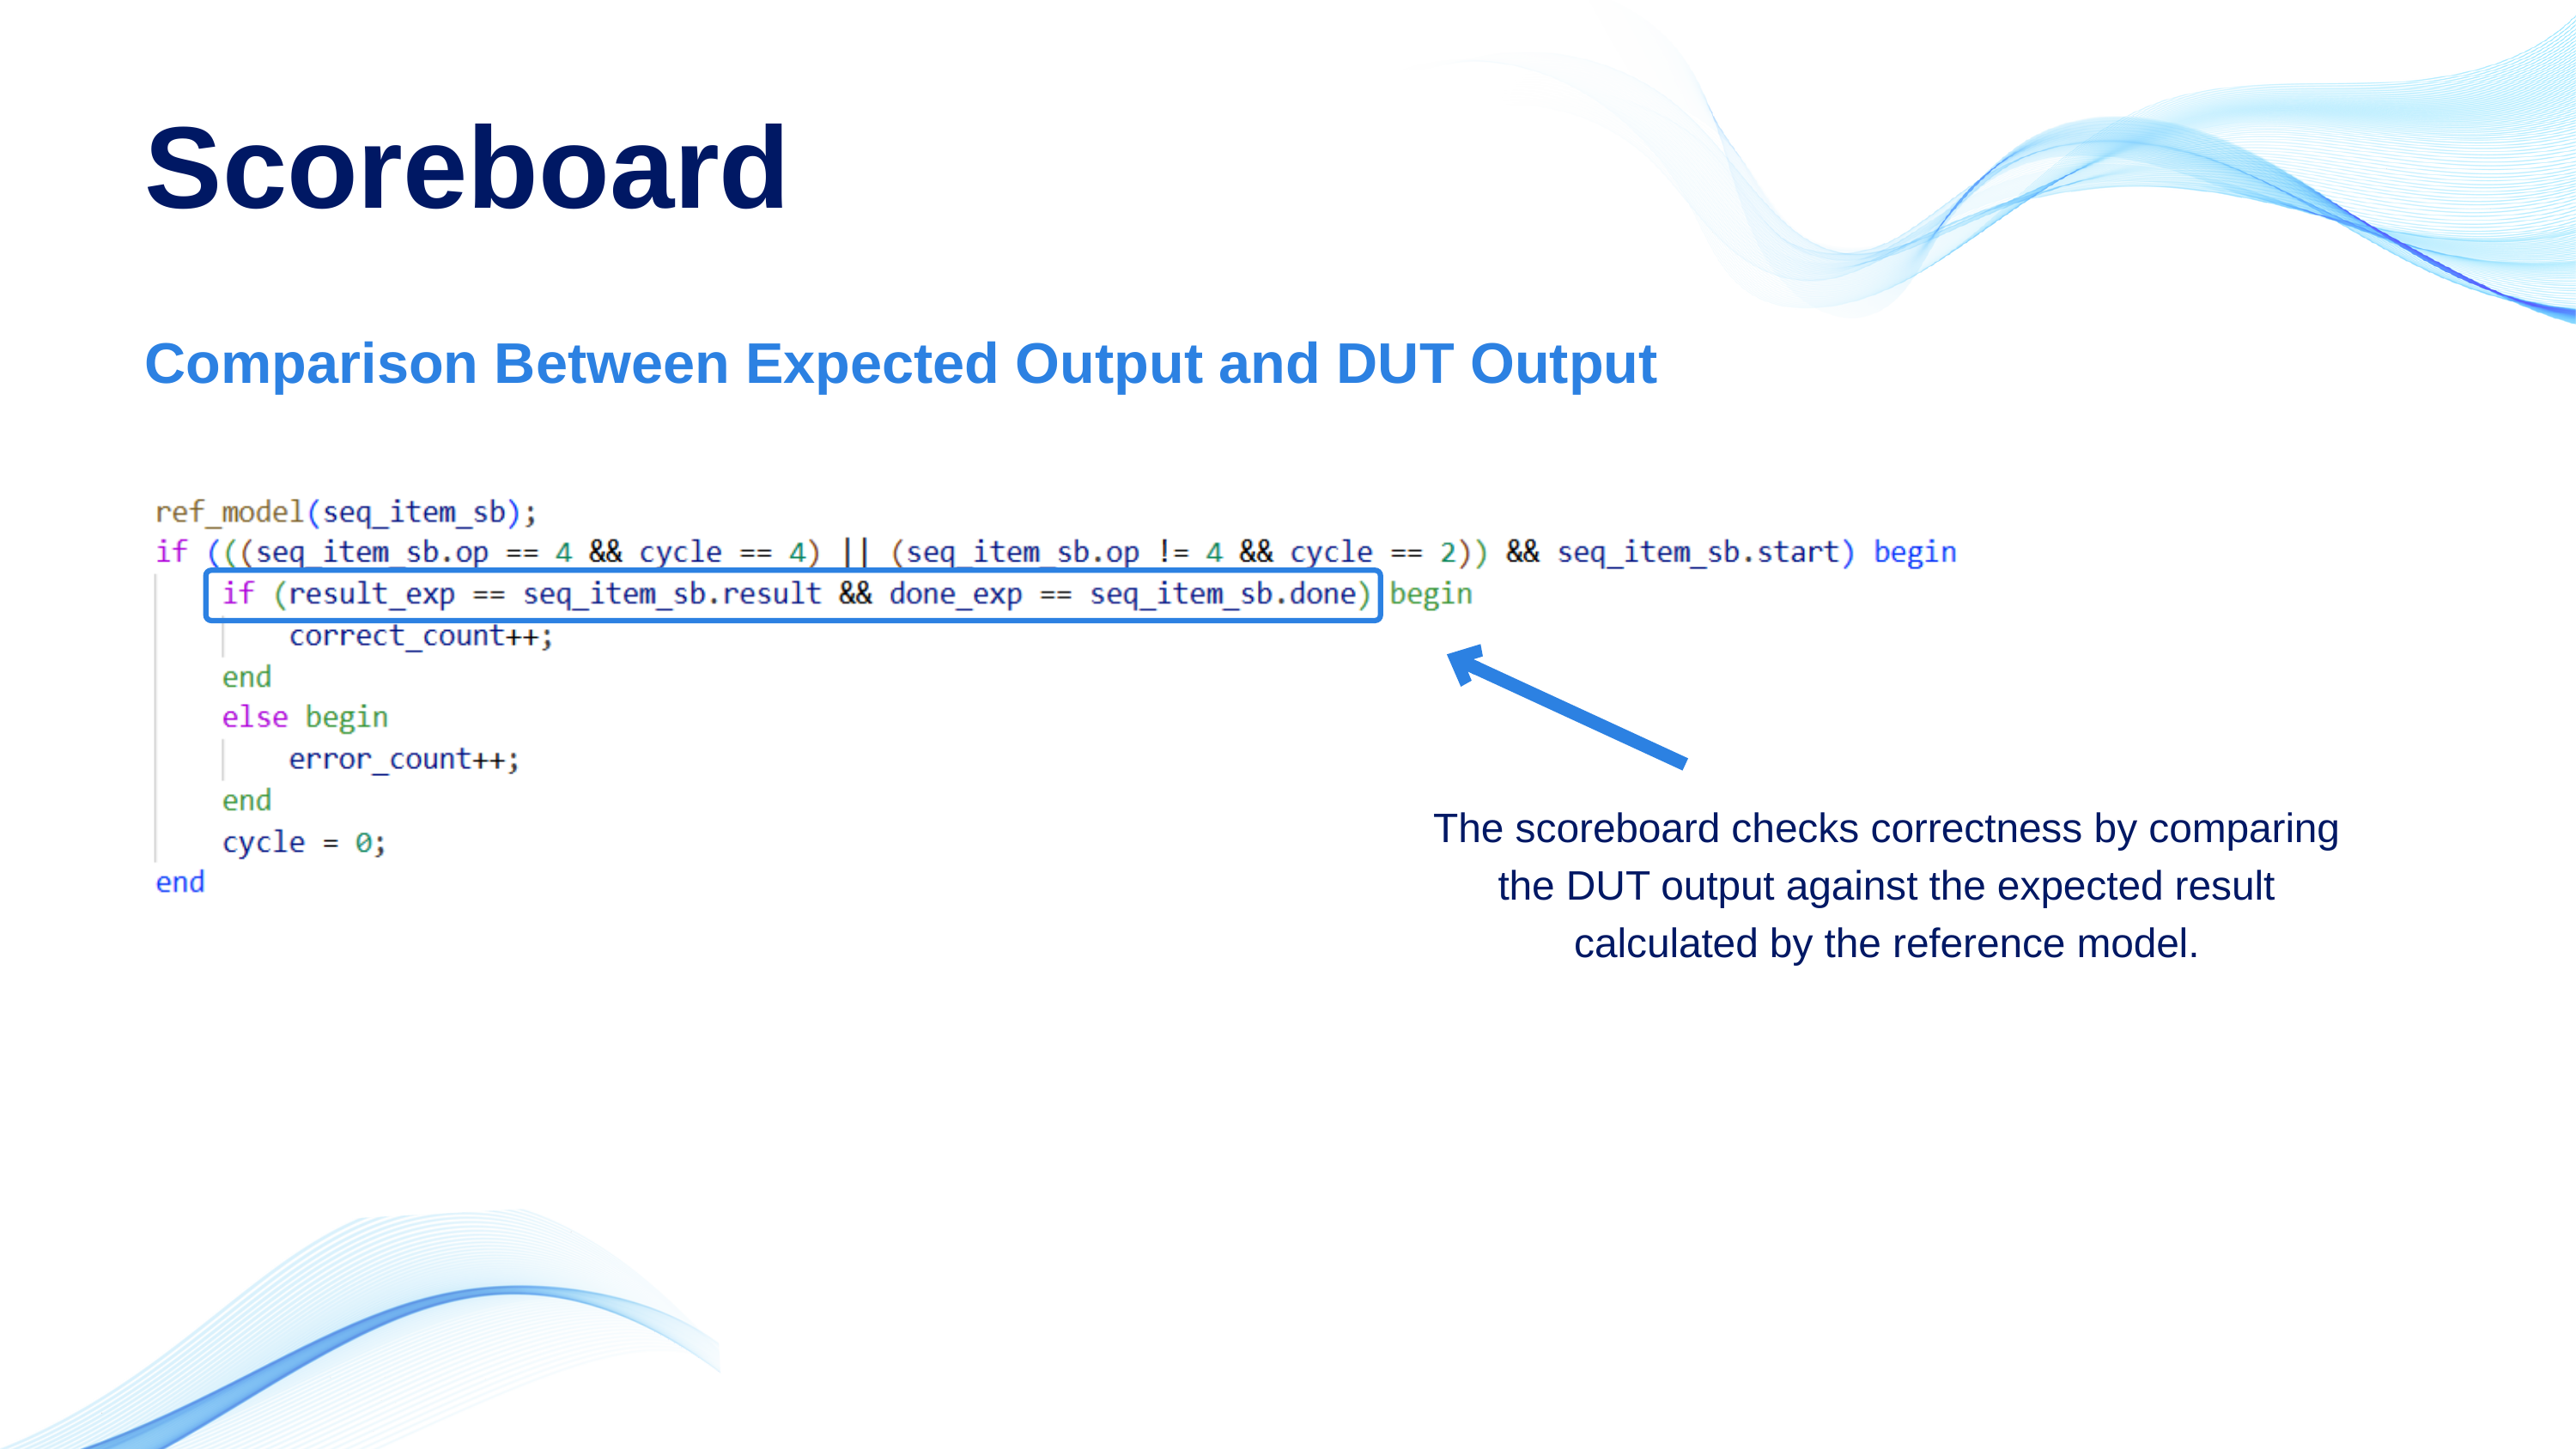

Scoreboard
Comparison Between Expected Output and DUT Output

The scoreboard checks correctness by comparing the DUT output against the expected result calculated by the reference model.